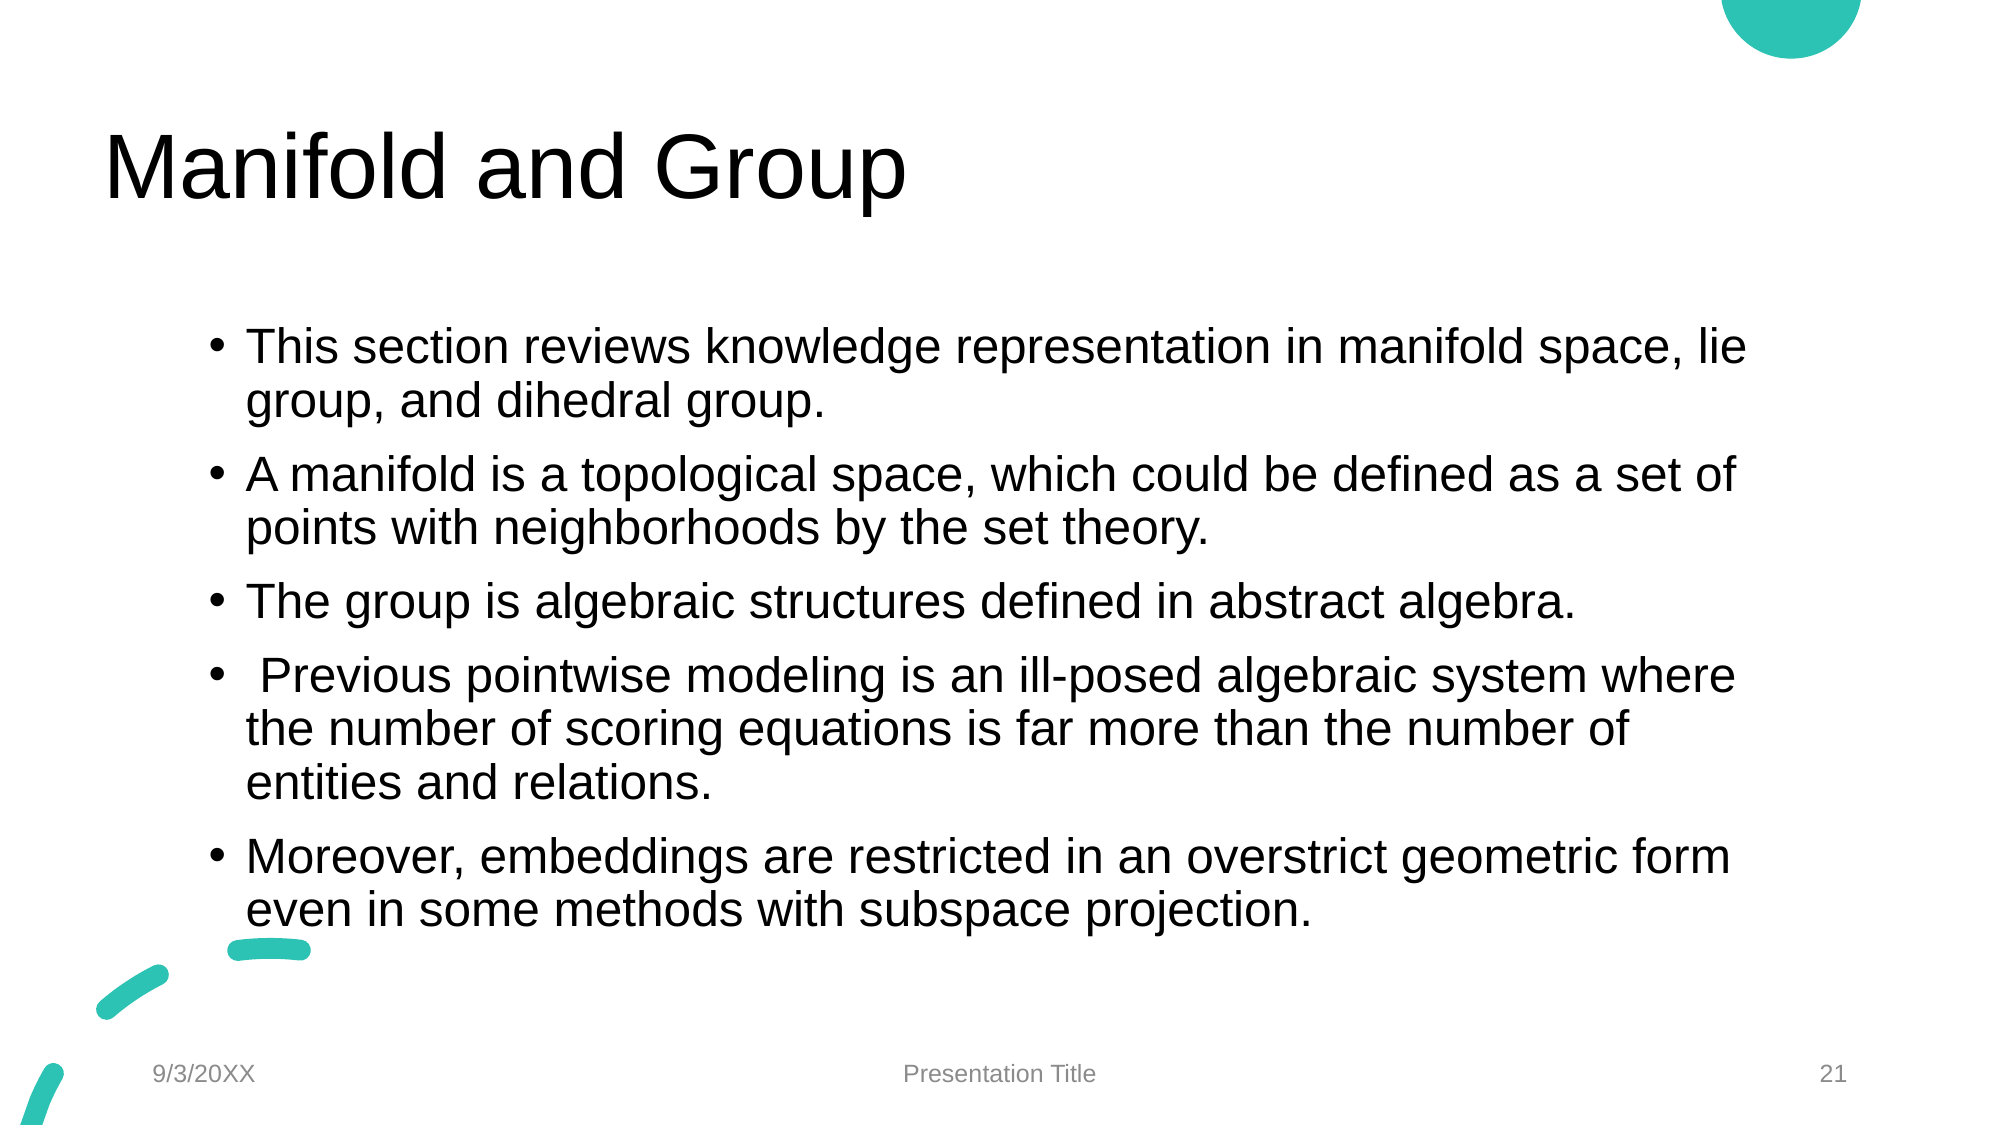

# Manifold and Group
This section reviews knowledge representation in manifold space, lie group, and dihedral group.
A manifold is a topological space, which could be defined as a set of points with neighborhoods by the set theory.
The group is algebraic structures defined in abstract algebra.
 Previous pointwise modeling is an ill-posed algebraic system where the number of scoring equations is far more than the number of entities and relations.
Moreover, embeddings are restricted in an overstrict geometric form even in some methods with subspace projection.
9/3/20XX
Presentation Title
21